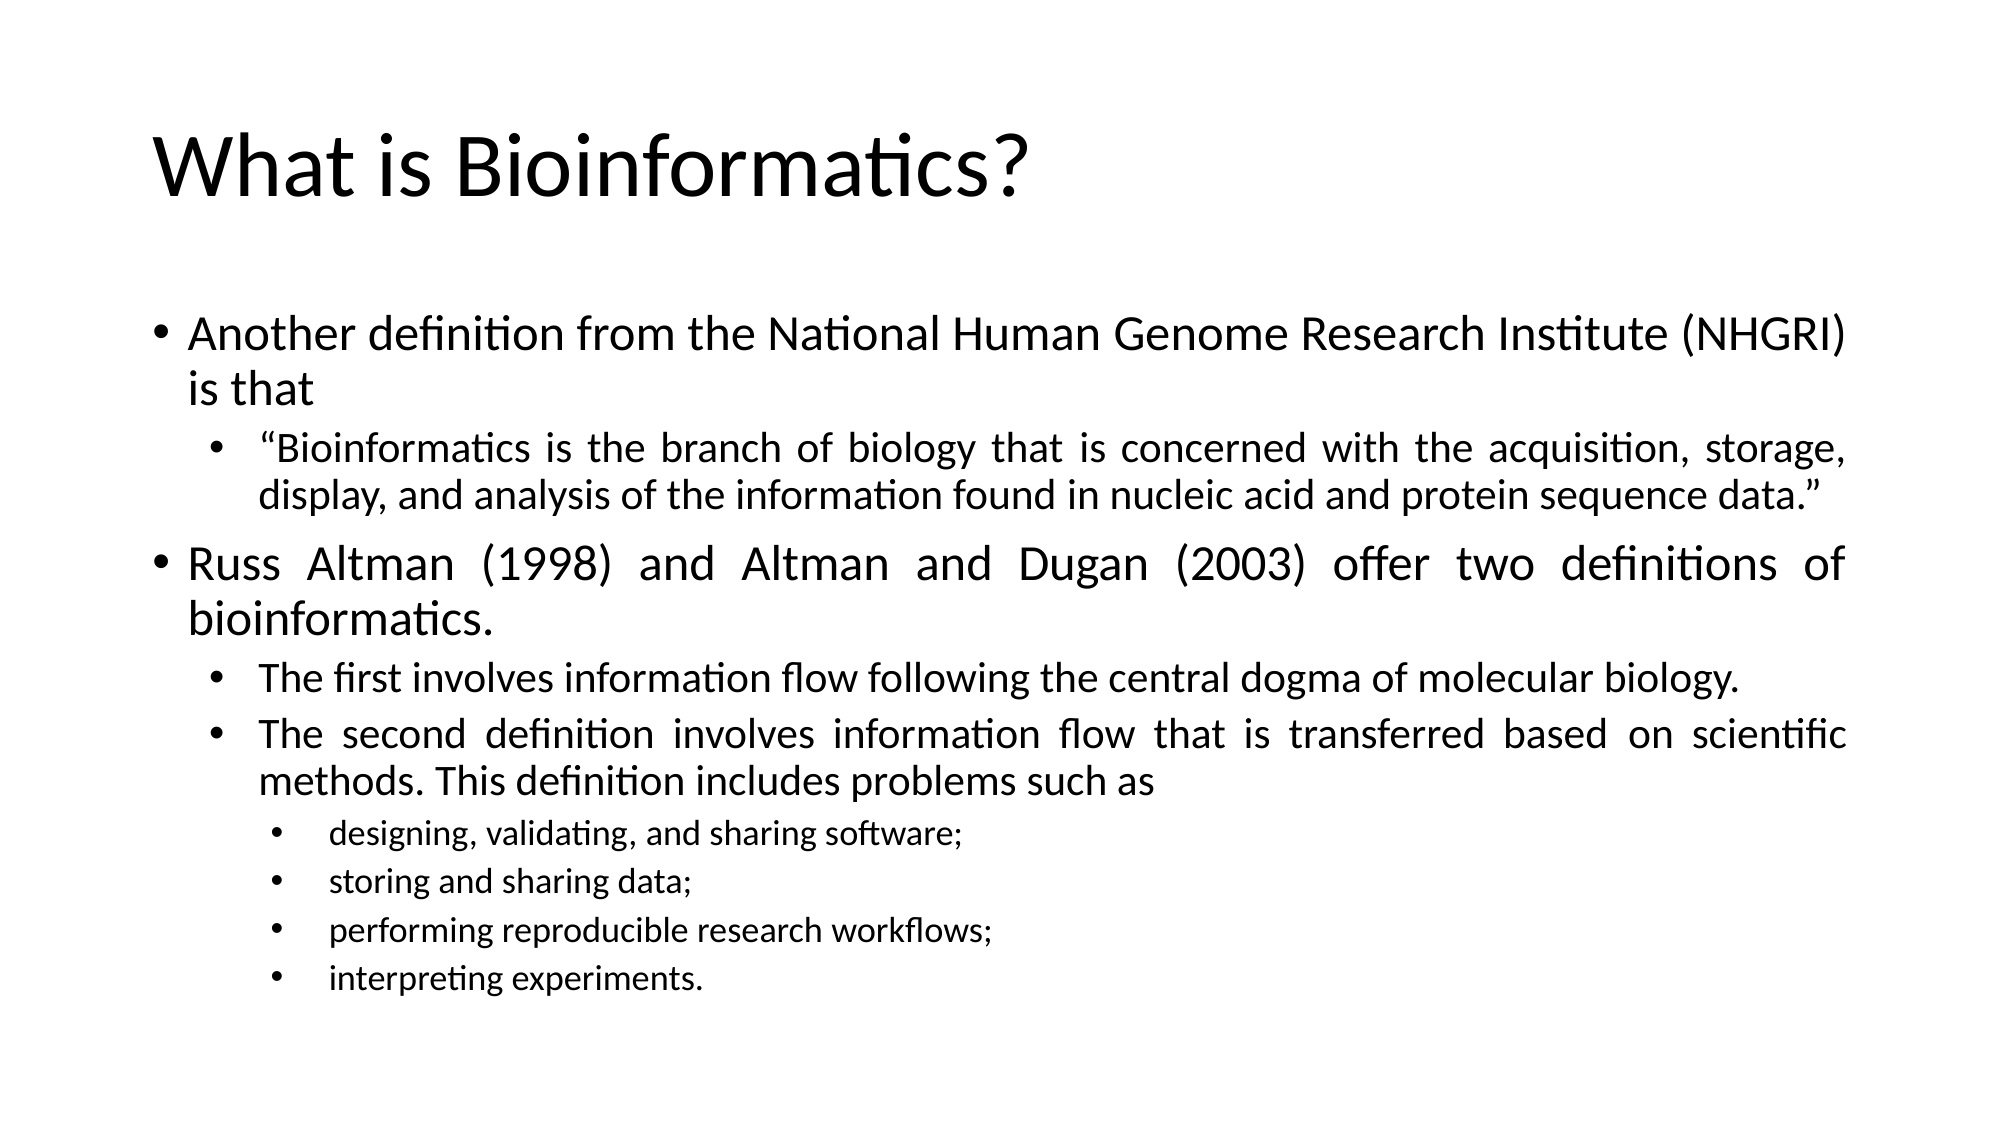

# What is Bioinformatics?
Another definition from the National Human Genome Research Institute (NHGRI) is that
“Bioinformatics is the branch of biology that is concerned with the acquisition, storage, display, and analysis of the information found in nucleic acid and protein sequence data.”
Russ Altman (1998) and Altman and Dugan (2003) offer two definitions of bioinformatics.
The first involves information flow following the central dogma of molecular biology.
The second definition involves information flow that is transferred based on scientific methods. This definition includes problems such as
designing, validating, and sharing software;
storing and sharing data;
performing reproducible research workflows;
interpreting experiments.